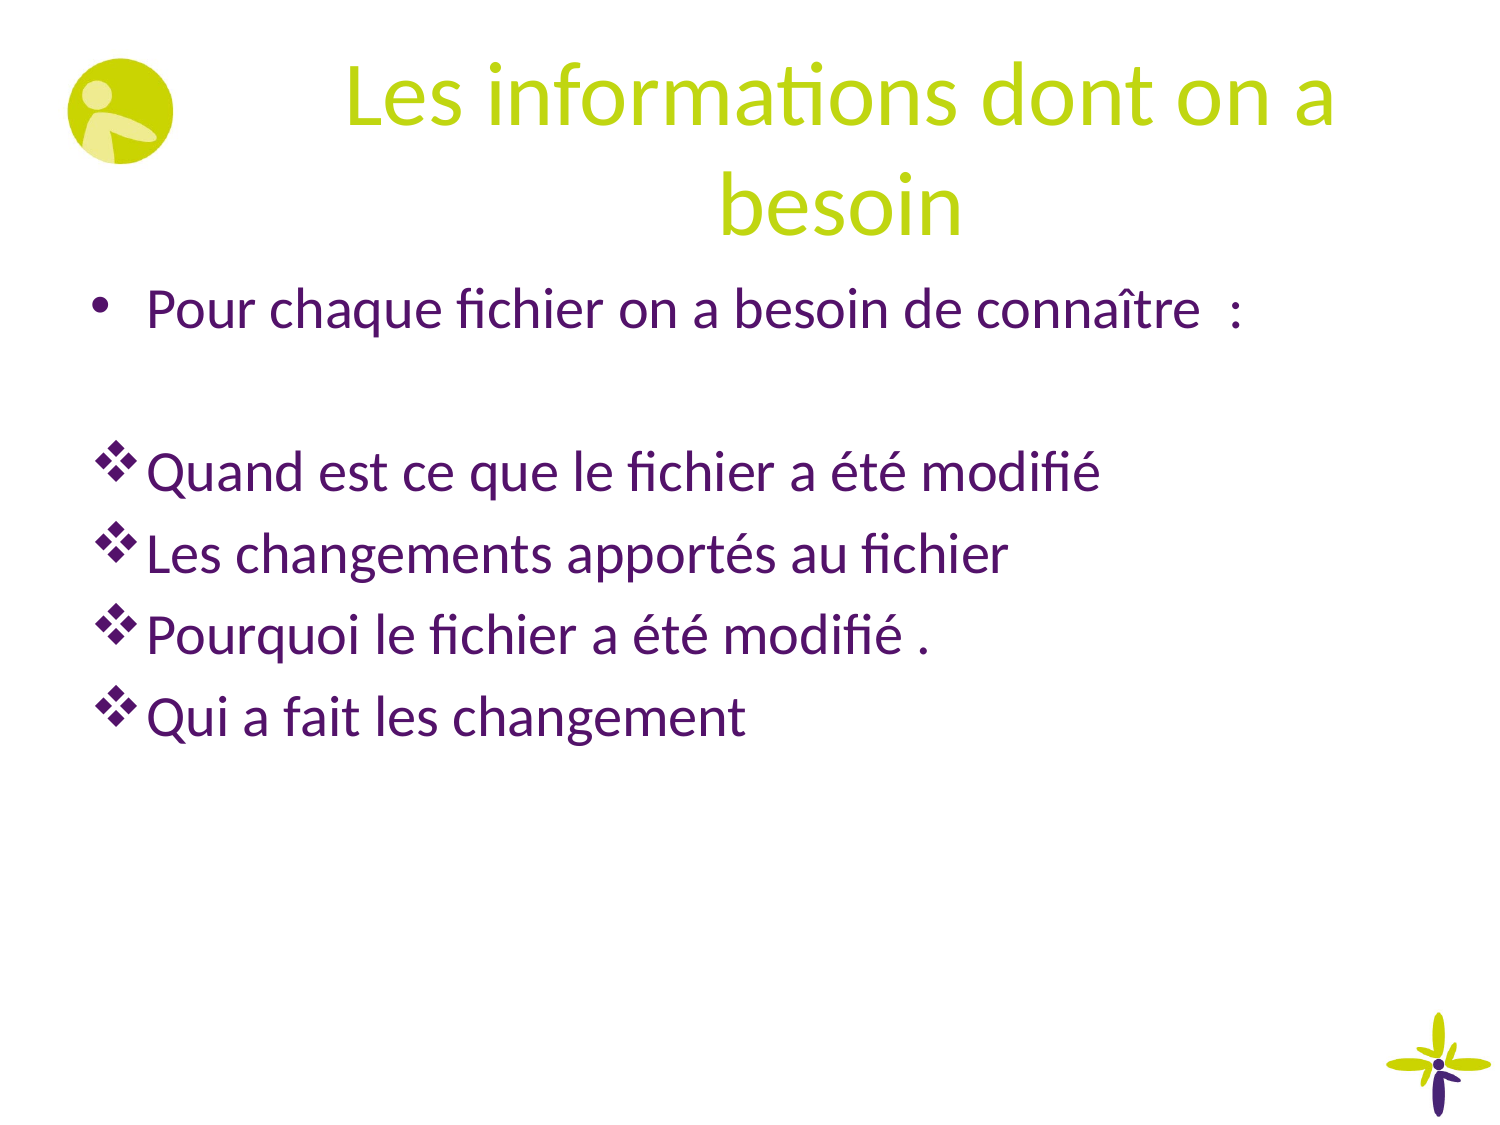

# Les informations dont on a besoin
Pour chaque fichier on a besoin de connaître  :

Quand est ce que le fichier a été modifié
Les changements apportés au fichier
Pourquoi le fichier a été modifié .
Qui a fait les changement